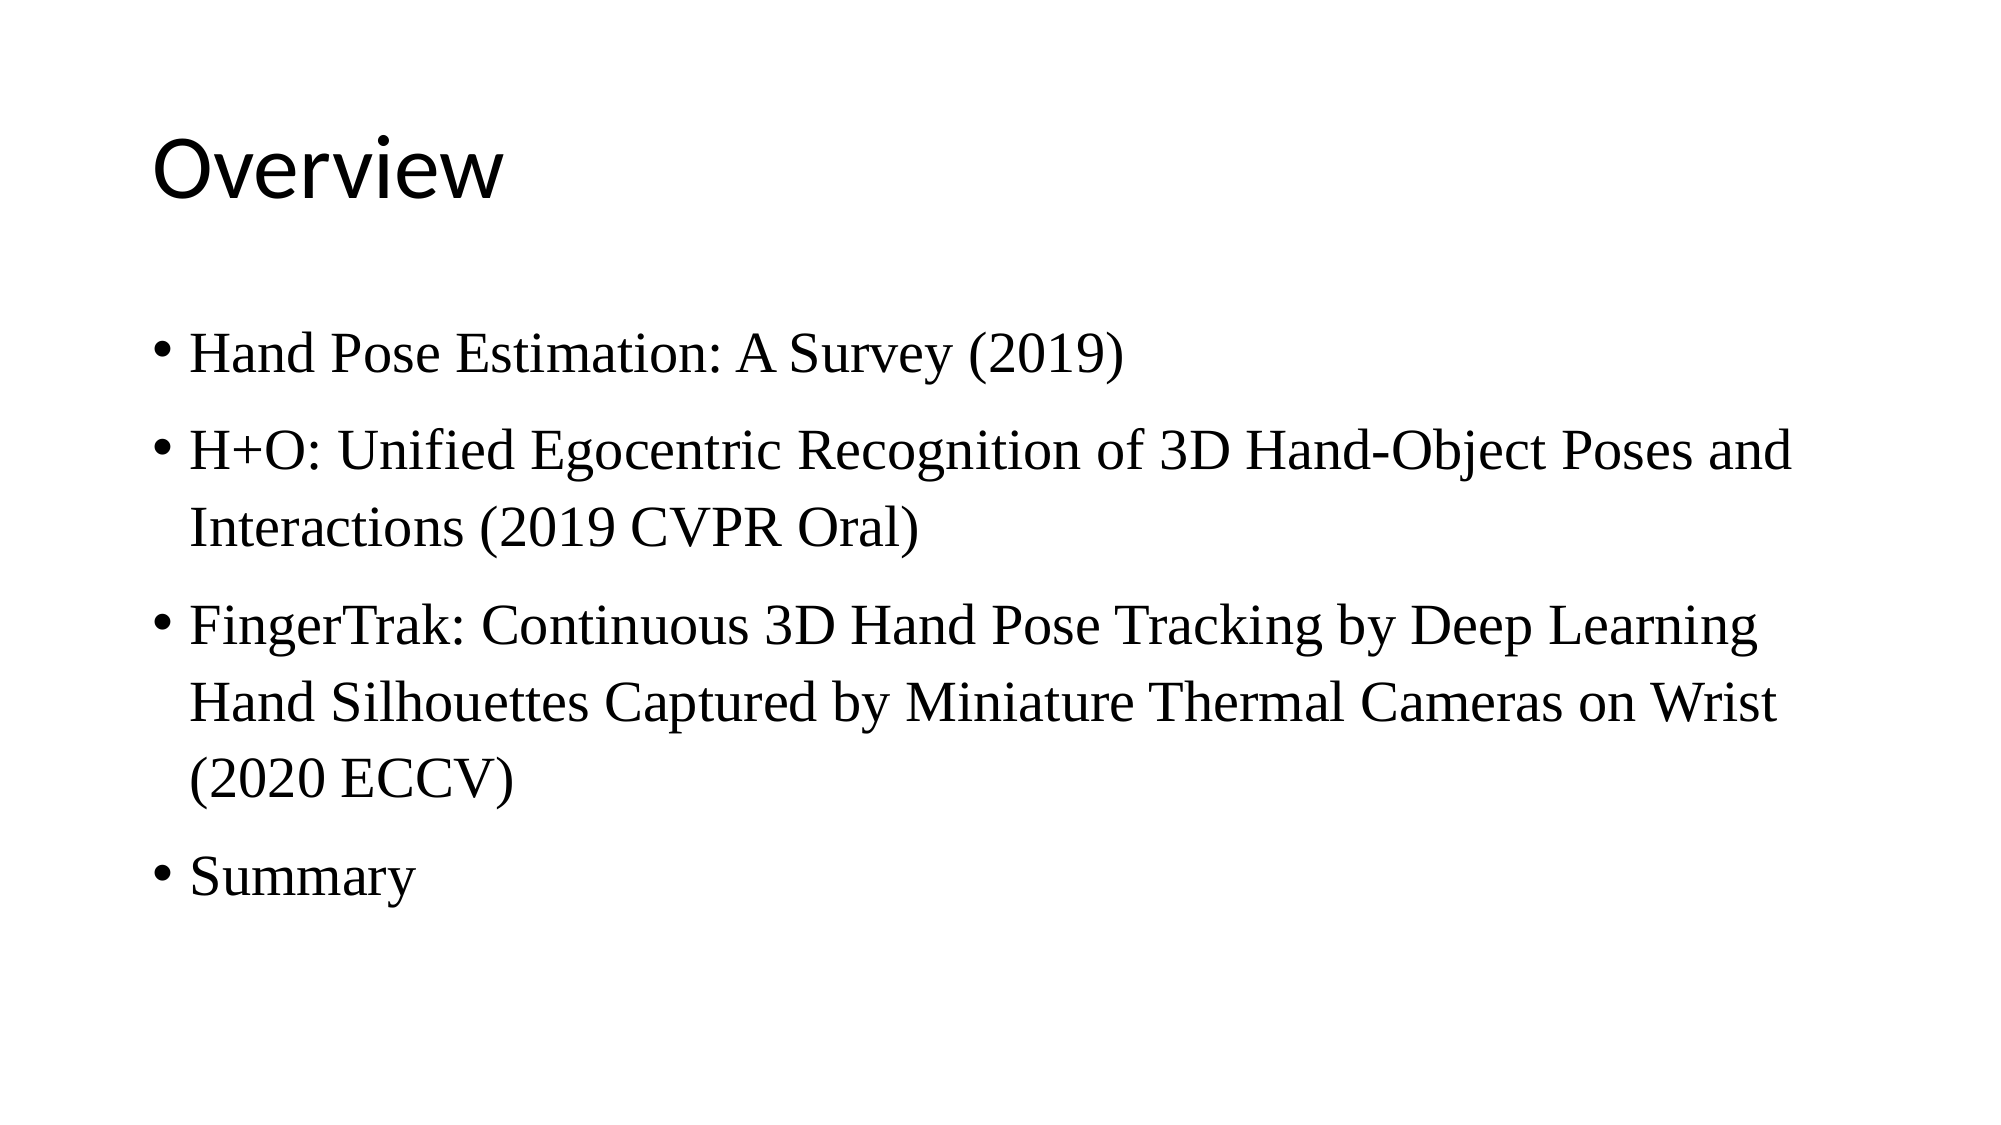

# Overview
Hand Pose Estimation: A Survey (2019)
H+O: Unified Egocentric Recognition of 3D Hand-Object Poses and Interactions (2019 CVPR Oral)
FingerTrak: Continuous 3D Hand Pose Tracking by Deep Learning Hand Silhouettes Captured by Miniature Thermal Cameras on Wrist (2020 ECCV)
Summary